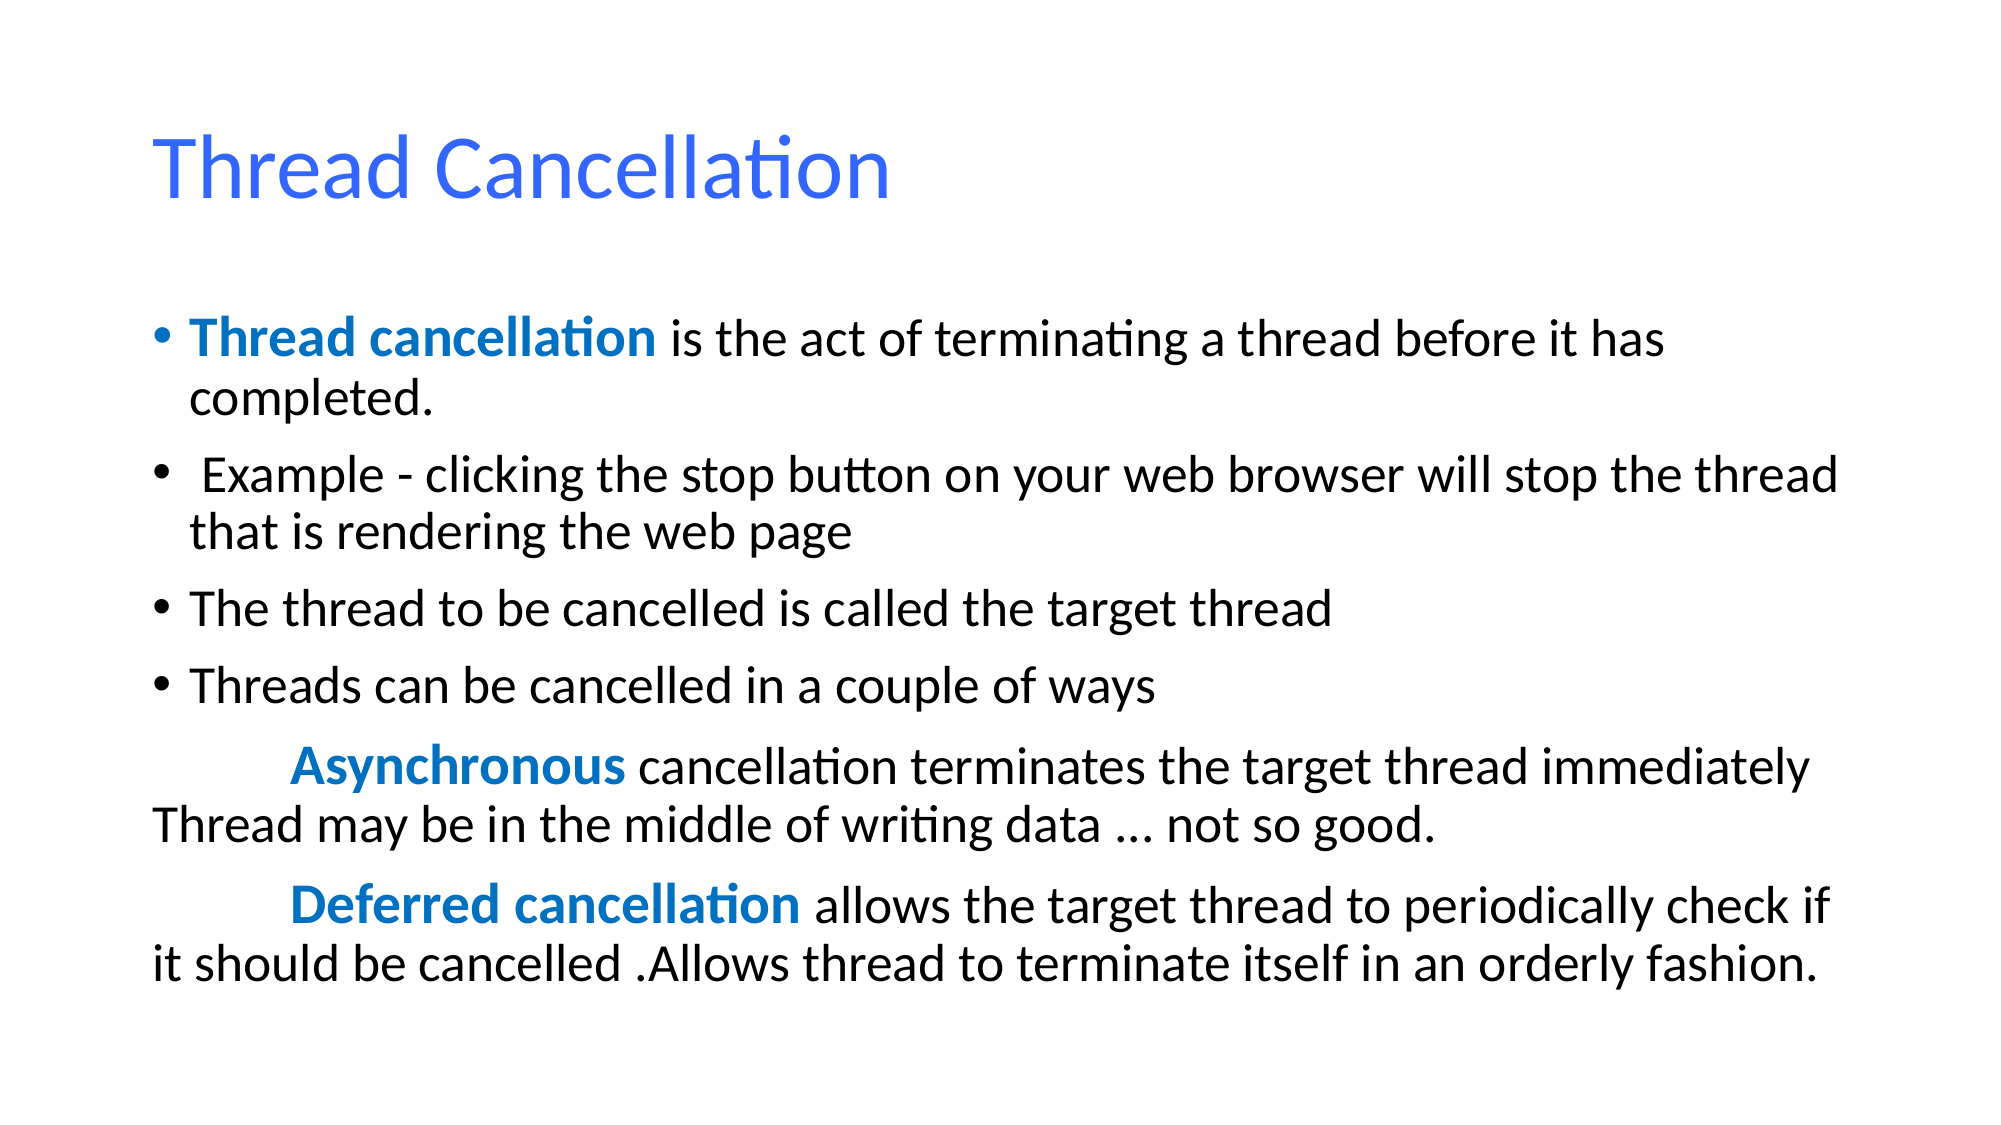

# Thread Cancellation
Thread cancellation is the act of terminating a thread before it has completed.
 Example - clicking the stop button on your web browser will stop the thread that is rendering the web page
The thread to be cancelled is called the target thread
Threads can be cancelled in a couple of ways
	Asynchronous cancellation terminates the target thread immediately  Thread may be in the middle of writing data ... not so good.
	Deferred cancellation allows the target thread to periodically check if it should be cancelled .Allows thread to terminate itself in an orderly fashion.